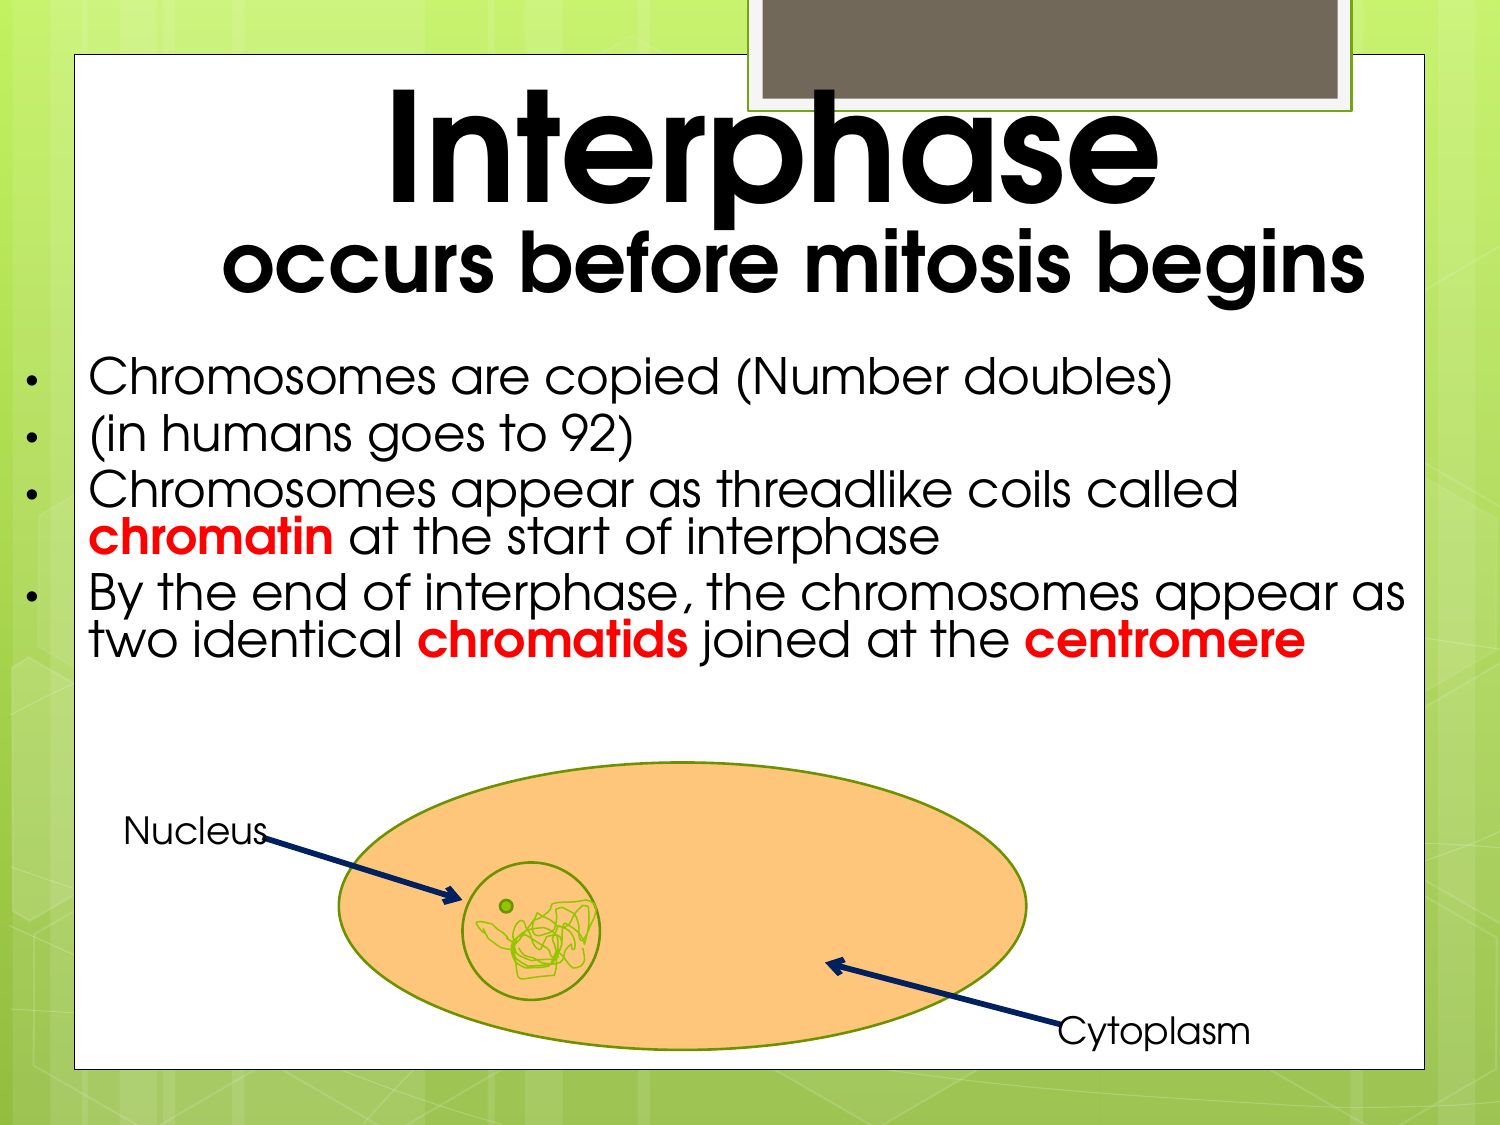

# Interphase occurs before mitosis begins
Chromosomes are copied (Number doubles)
(in humans goes to 92)
Chromosomes appear as threadlike coils called chromatin at the start of interphase
By the end of interphase, the chromosomes appear as two identical chromatids joined at the centromere

Nucleus

Cytoplasm